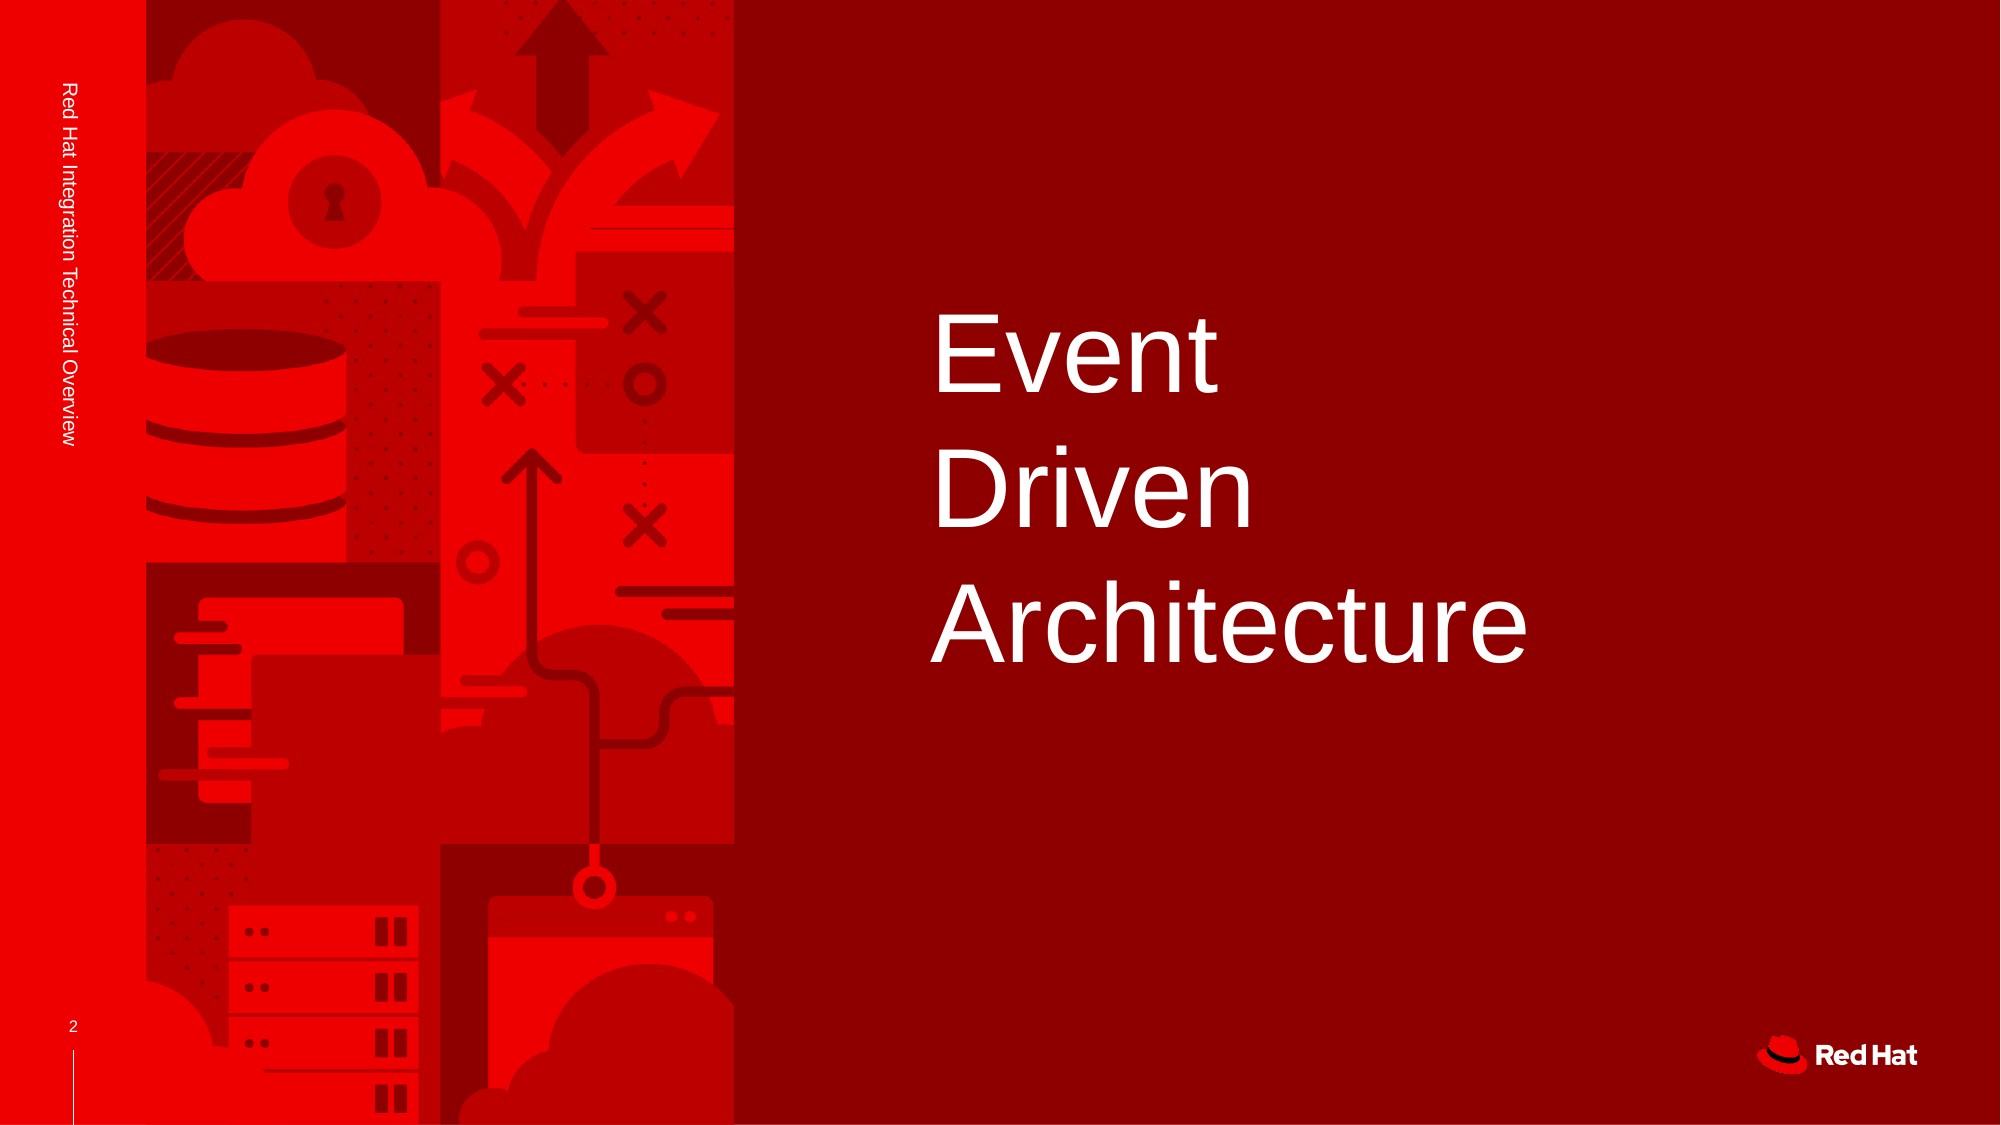

# Event
Driven
Architecture
Red Hat Integration Technical Overview
2